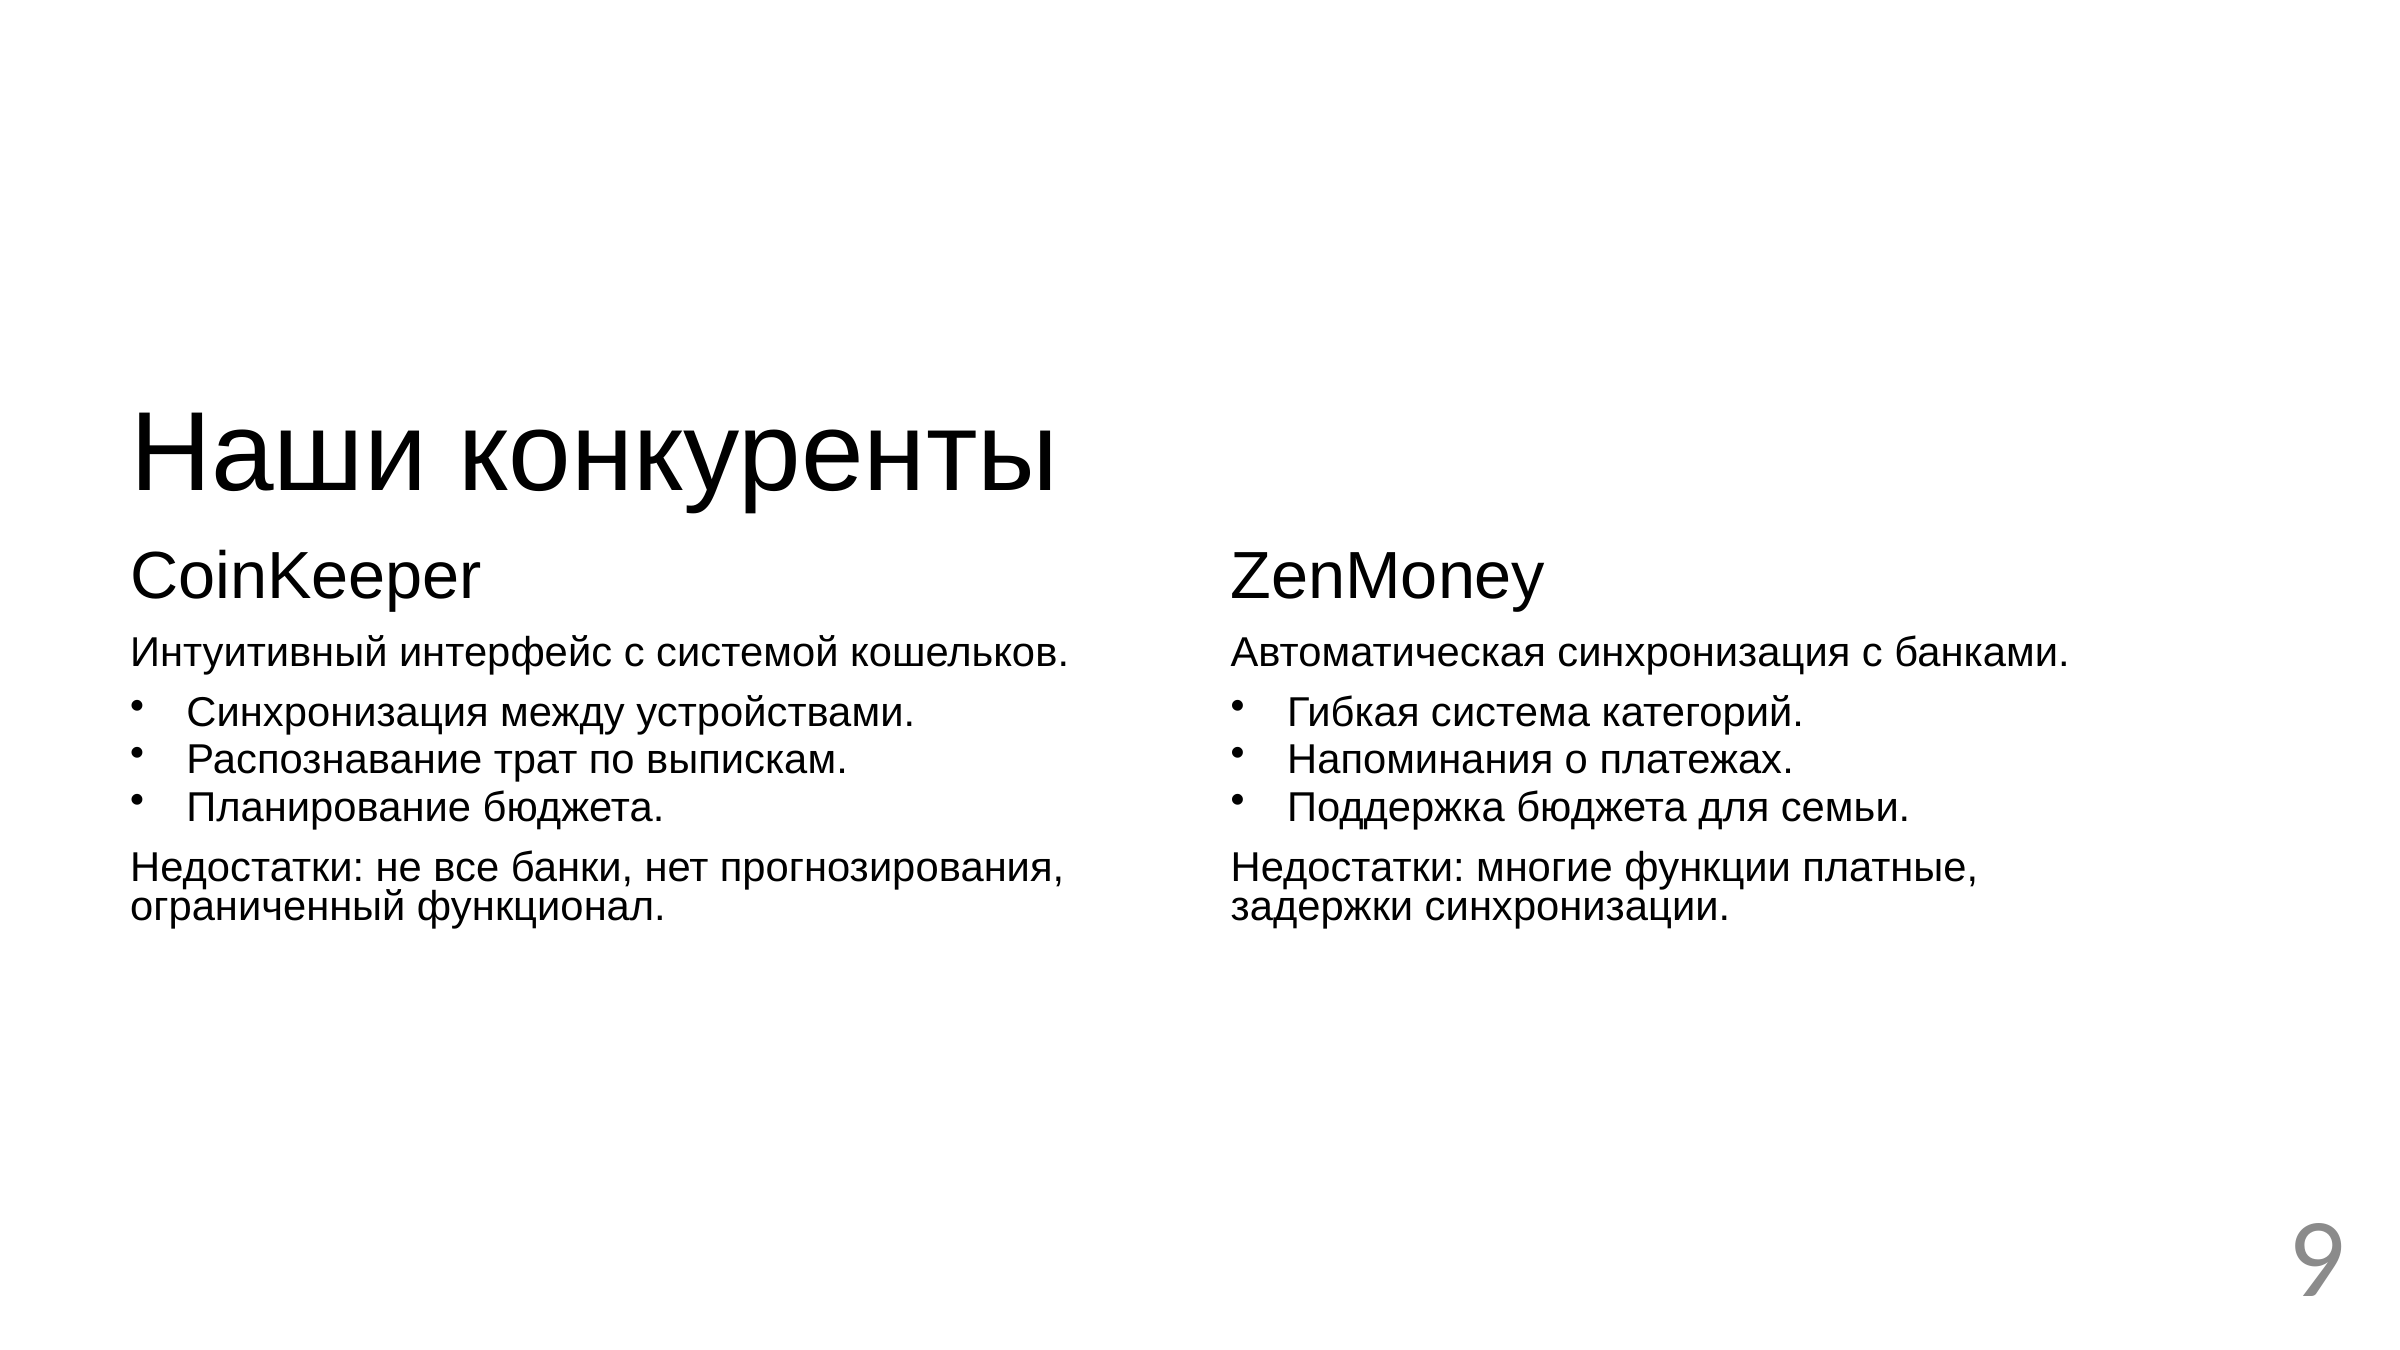

Наши конкуренты
CoinKeeper
ZenMoney
Интуитивный интерфейс с системой кошельков.
Автоматическая синхронизация с банками.
Синхронизация между устройствами.
Гибкая система категорий.
Распознавание трат по выпискам.
Напоминания о платежах.
Планирование бюджета.
Поддержка бюджета для семьи.
Недостатки: не все банки, нет прогнозирования,
ограниченный функционал.
Недостатки: многие функции платные,
задержки синхронизации.
9